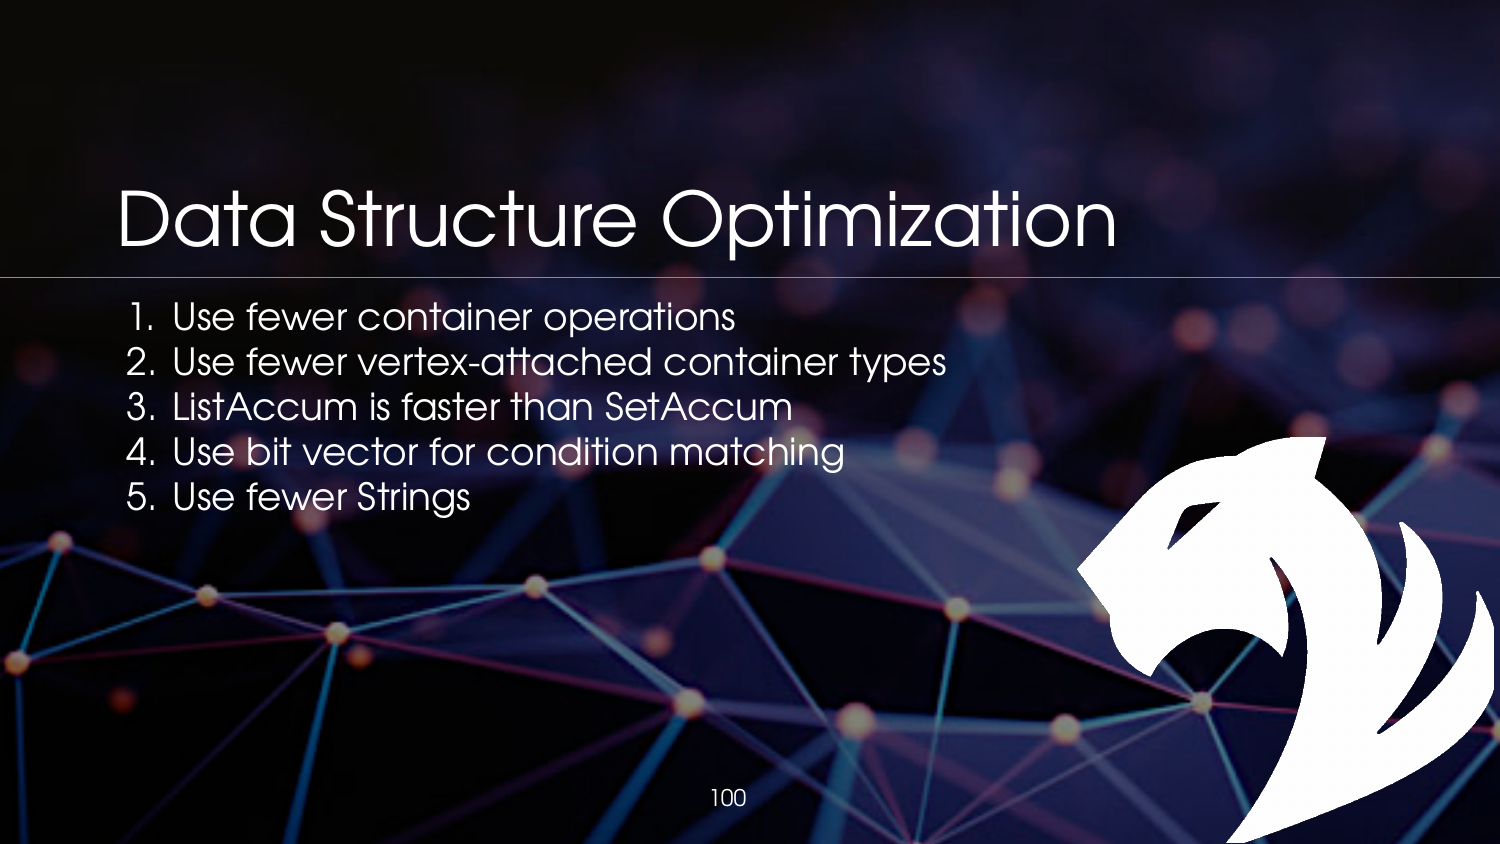

# Data Structure Optimization
Use fewer container operations
Use fewer vertex-attached container types
ListAccum is faster than SetAccum
Use bit vector for condition matching
Use fewer Strings

100